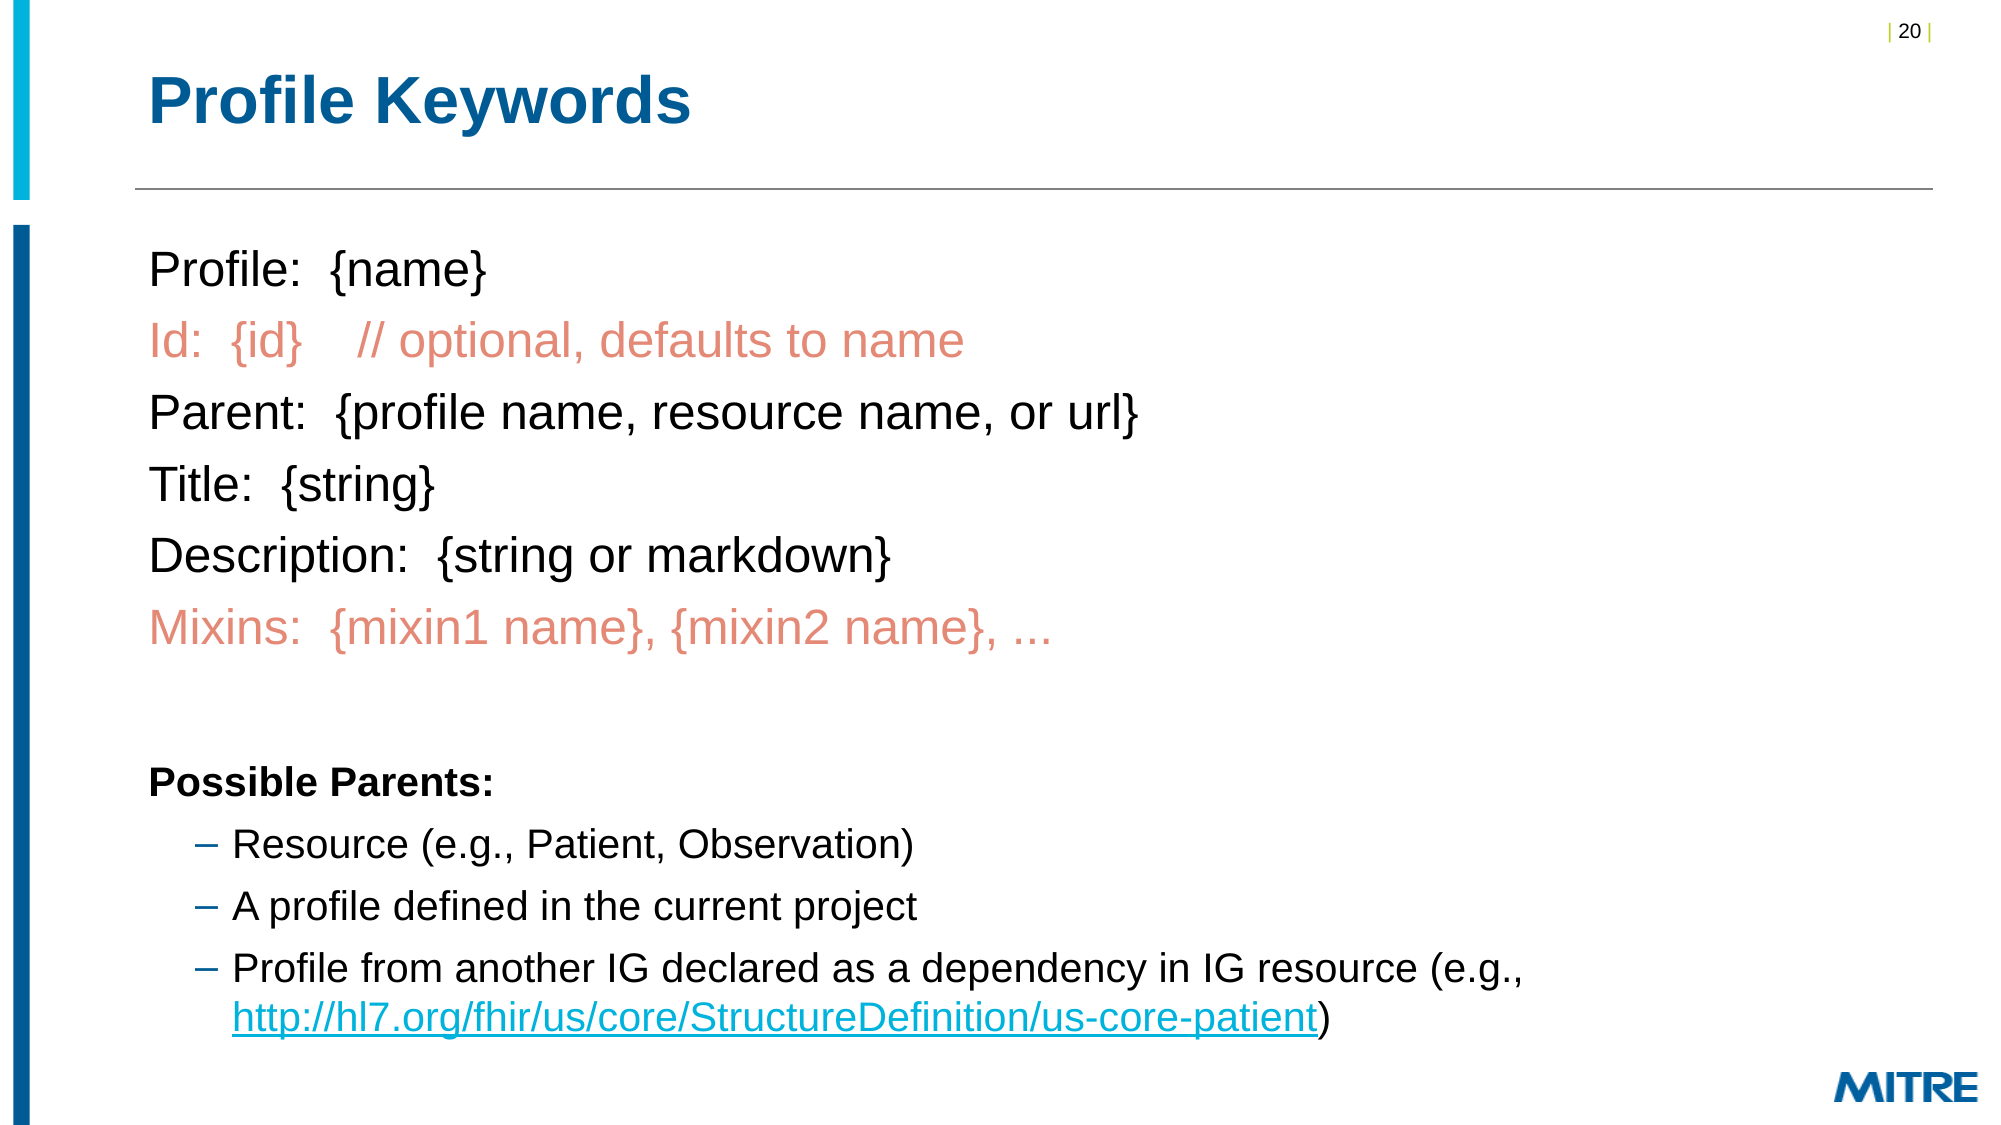

# Profile Keywords
Profile:  {name}
Id:  {id}    // optional, defaults to name
Parent:  {profile name, resource name, or url}
Title:  {string}
Description:  {string or markdown}
Mixins:  {mixin1 name}, {mixin2 name}, ...

Possible Parents:
Resource (e.g., Patient, Observation)
A profile defined in the current project
Profile from another IG declared as a dependency in IG resource (e.g., http://hl7.org/fhir/us/core/StructureDefinition/us-core-patient)